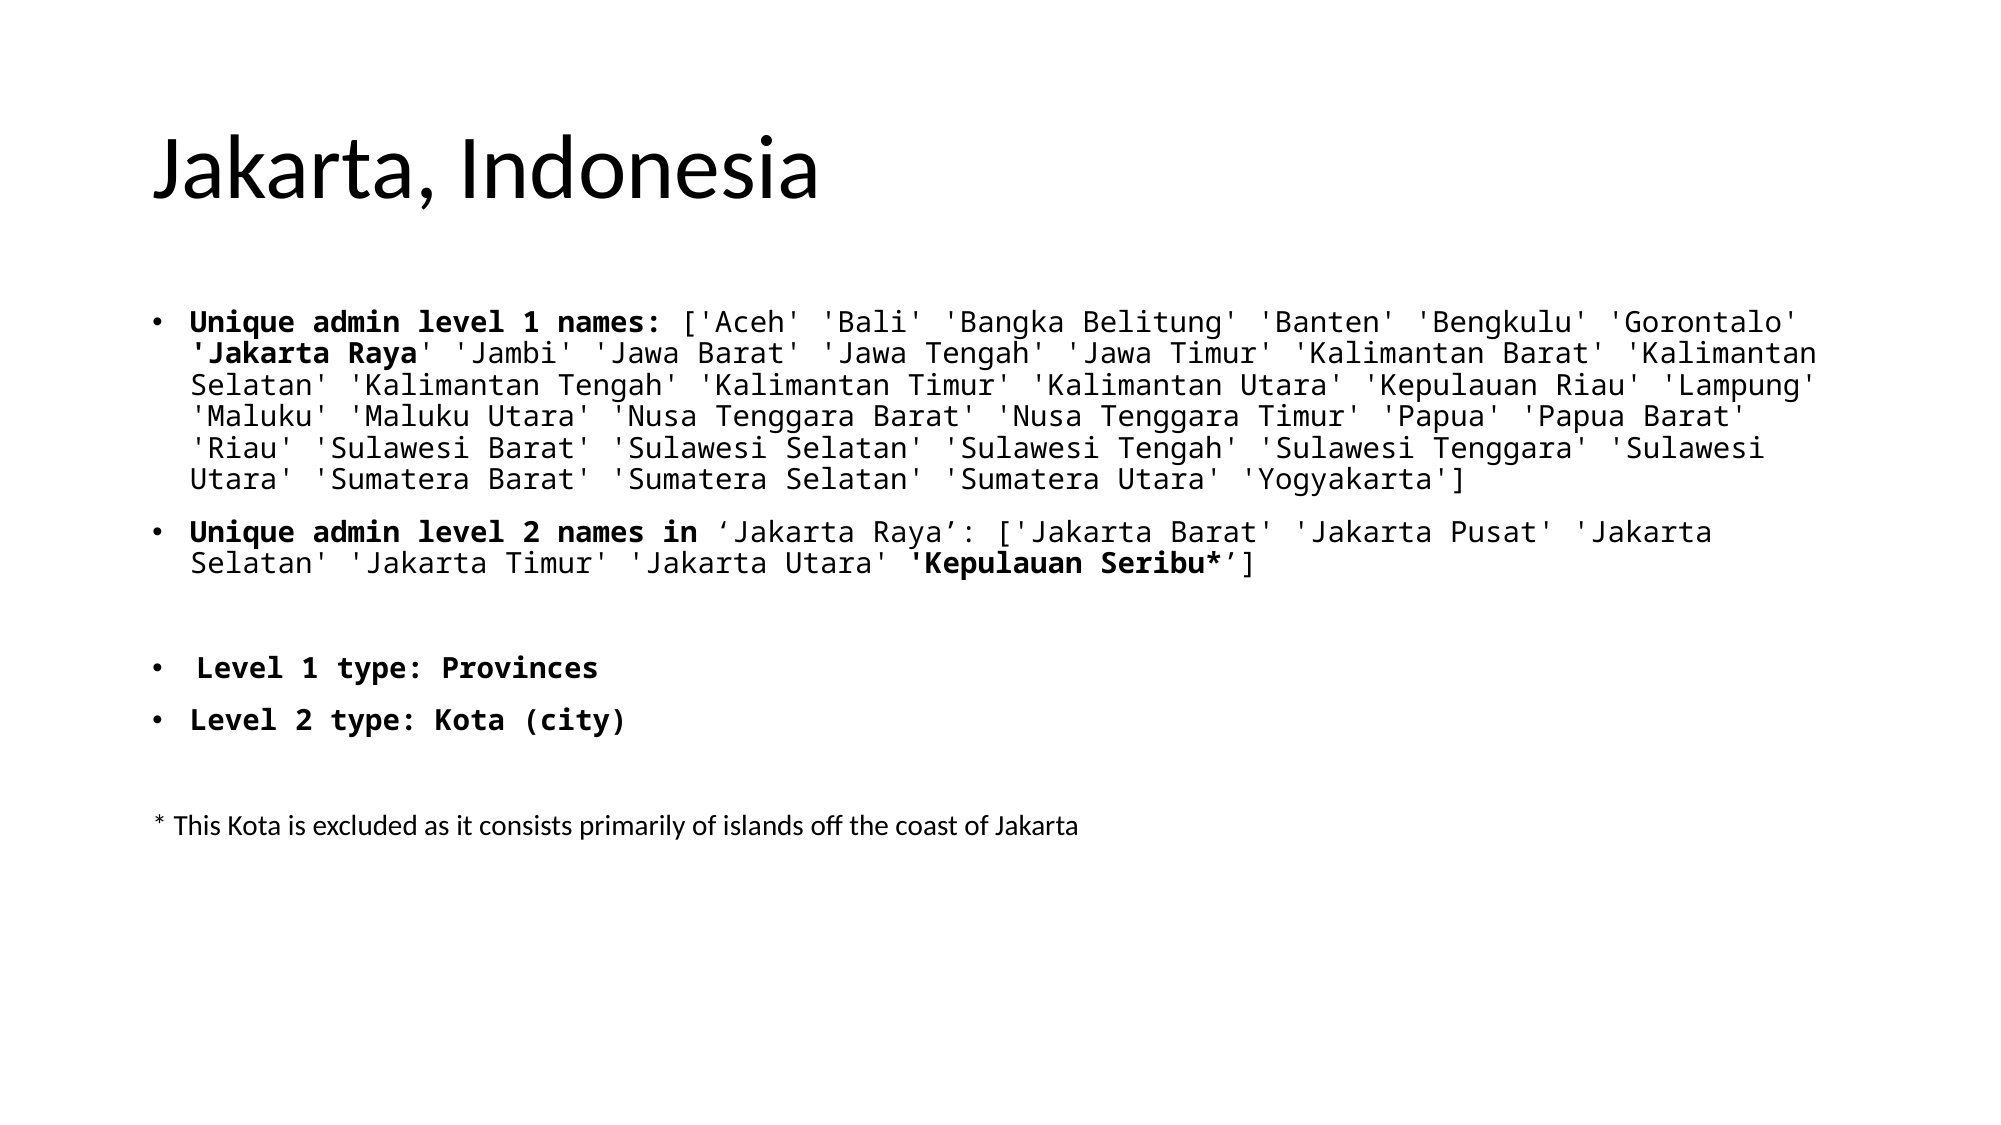

# Jakarta, Indonesia
Unique admin level 1 names: ['Aceh' 'Bali' 'Bangka Belitung' 'Banten' 'Bengkulu' 'Gorontalo' 'Jakarta Raya' 'Jambi' 'Jawa Barat' 'Jawa Tengah' 'Jawa Timur' 'Kalimantan Barat' 'Kalimantan Selatan' 'Kalimantan Tengah' 'Kalimantan Timur' 'Kalimantan Utara' 'Kepulauan Riau' 'Lampung' 'Maluku' 'Maluku Utara' 'Nusa Tenggara Barat' 'Nusa Tenggara Timur' 'Papua' 'Papua Barat' 'Riau' 'Sulawesi Barat' 'Sulawesi Selatan' 'Sulawesi Tengah' 'Sulawesi Tenggara' 'Sulawesi Utara' 'Sumatera Barat' 'Sumatera Selatan' 'Sumatera Utara' 'Yogyakarta']
Unique admin level 2 names in ‘Jakarta Raya’: ['Jakarta Barat' 'Jakarta Pusat' 'Jakarta Selatan' 'Jakarta Timur' 'Jakarta Utara' 'Kepulauan Seribu*’]

 Level 1 type: Provinces
Level 2 type: Kota (city)

* This Kota is excluded as it consists primarily of islands off the coast of Jakarta